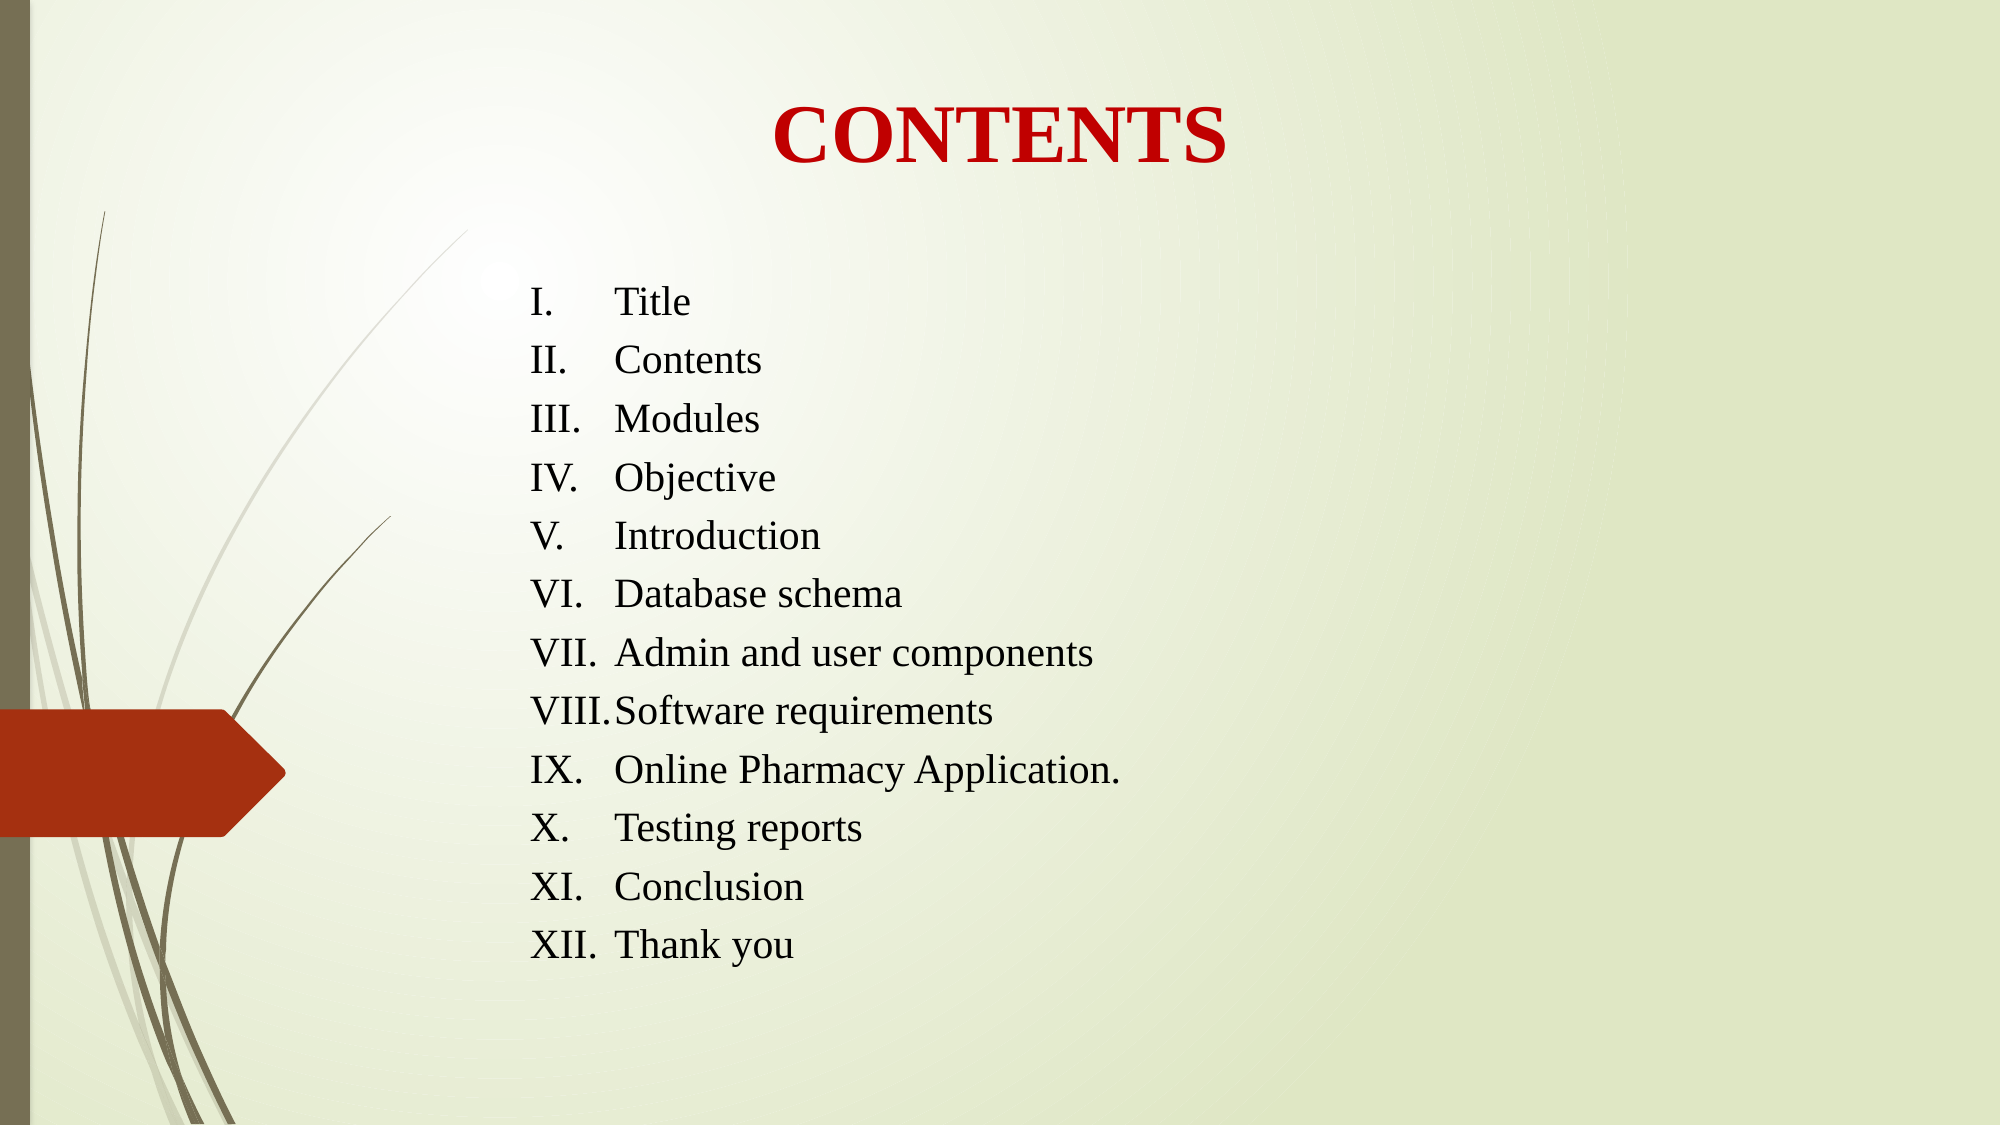

# CONTENTS
Title
Contents
Modules
Objective
Introduction
Database schema
Admin and user components
Software requirements
Online Pharmacy Application.
Testing reports
Conclusion
Thank you